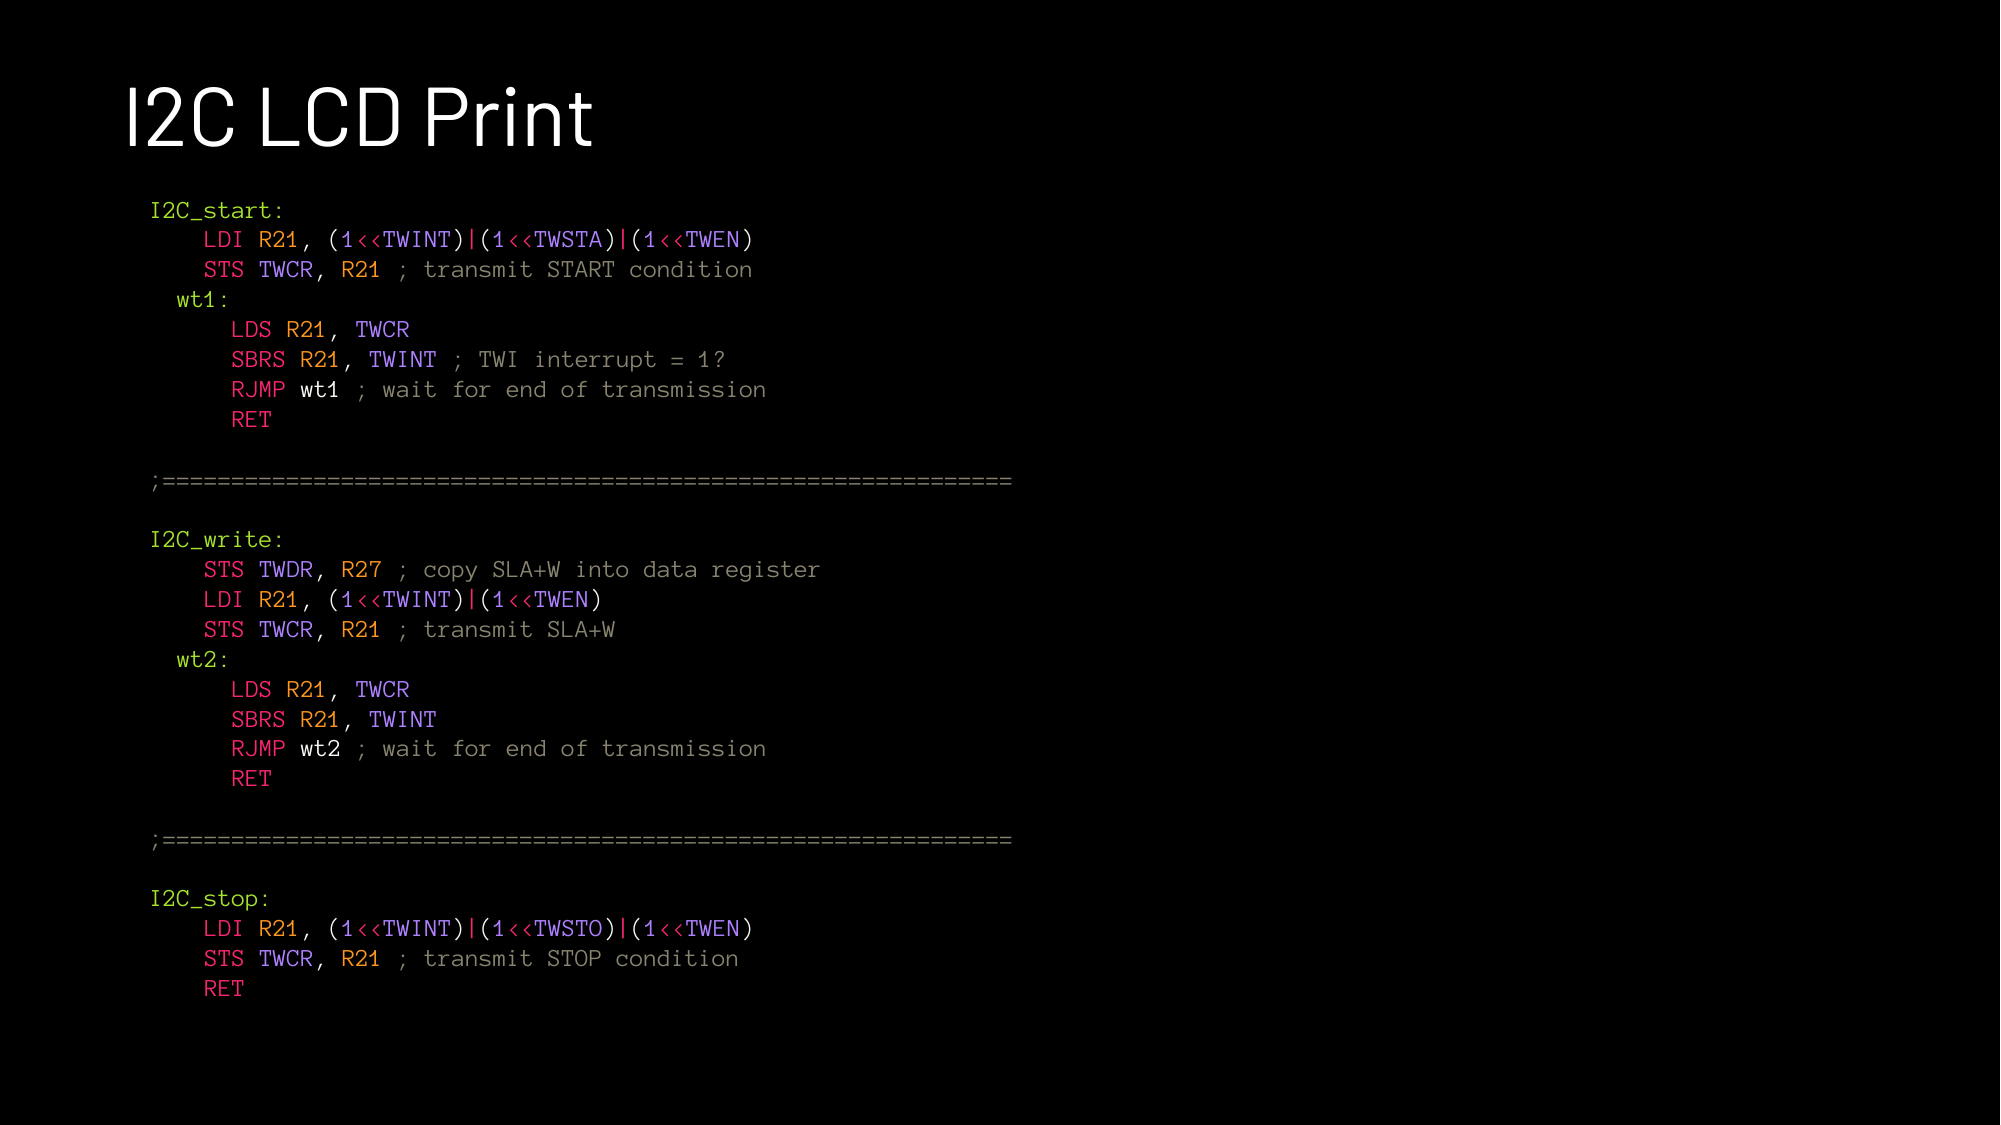

I2C LCD Print
  I2C_start:
      LDI R21, (1<<TWINT)|(1<<TWSTA)|(1<<TWEN)
      STS TWCR, R21 ; transmit START condition
    wt1:
        LDS R21, TWCR
        SBRS R21, TWINT ; TWI interrupt = 1?
        RJMP wt1 ; wait for end of transmission
        RET
  ;==============================================================
  I2C_write:
      STS TWDR, R27 ; copy SLA+W into data register
      LDI R21, (1<<TWINT)|(1<<TWEN)
      STS TWCR, R21 ; transmit SLA+W
    wt2:
        LDS R21, TWCR
        SBRS R21, TWINT
        RJMP wt2 ; wait for end of transmission
        RET
  ;==============================================================
  I2C_stop:
      LDI R21, (1<<TWINT)|(1<<TWSTO)|(1<<TWEN)
      STS TWCR, R21 ; transmit STOP condition
      RET